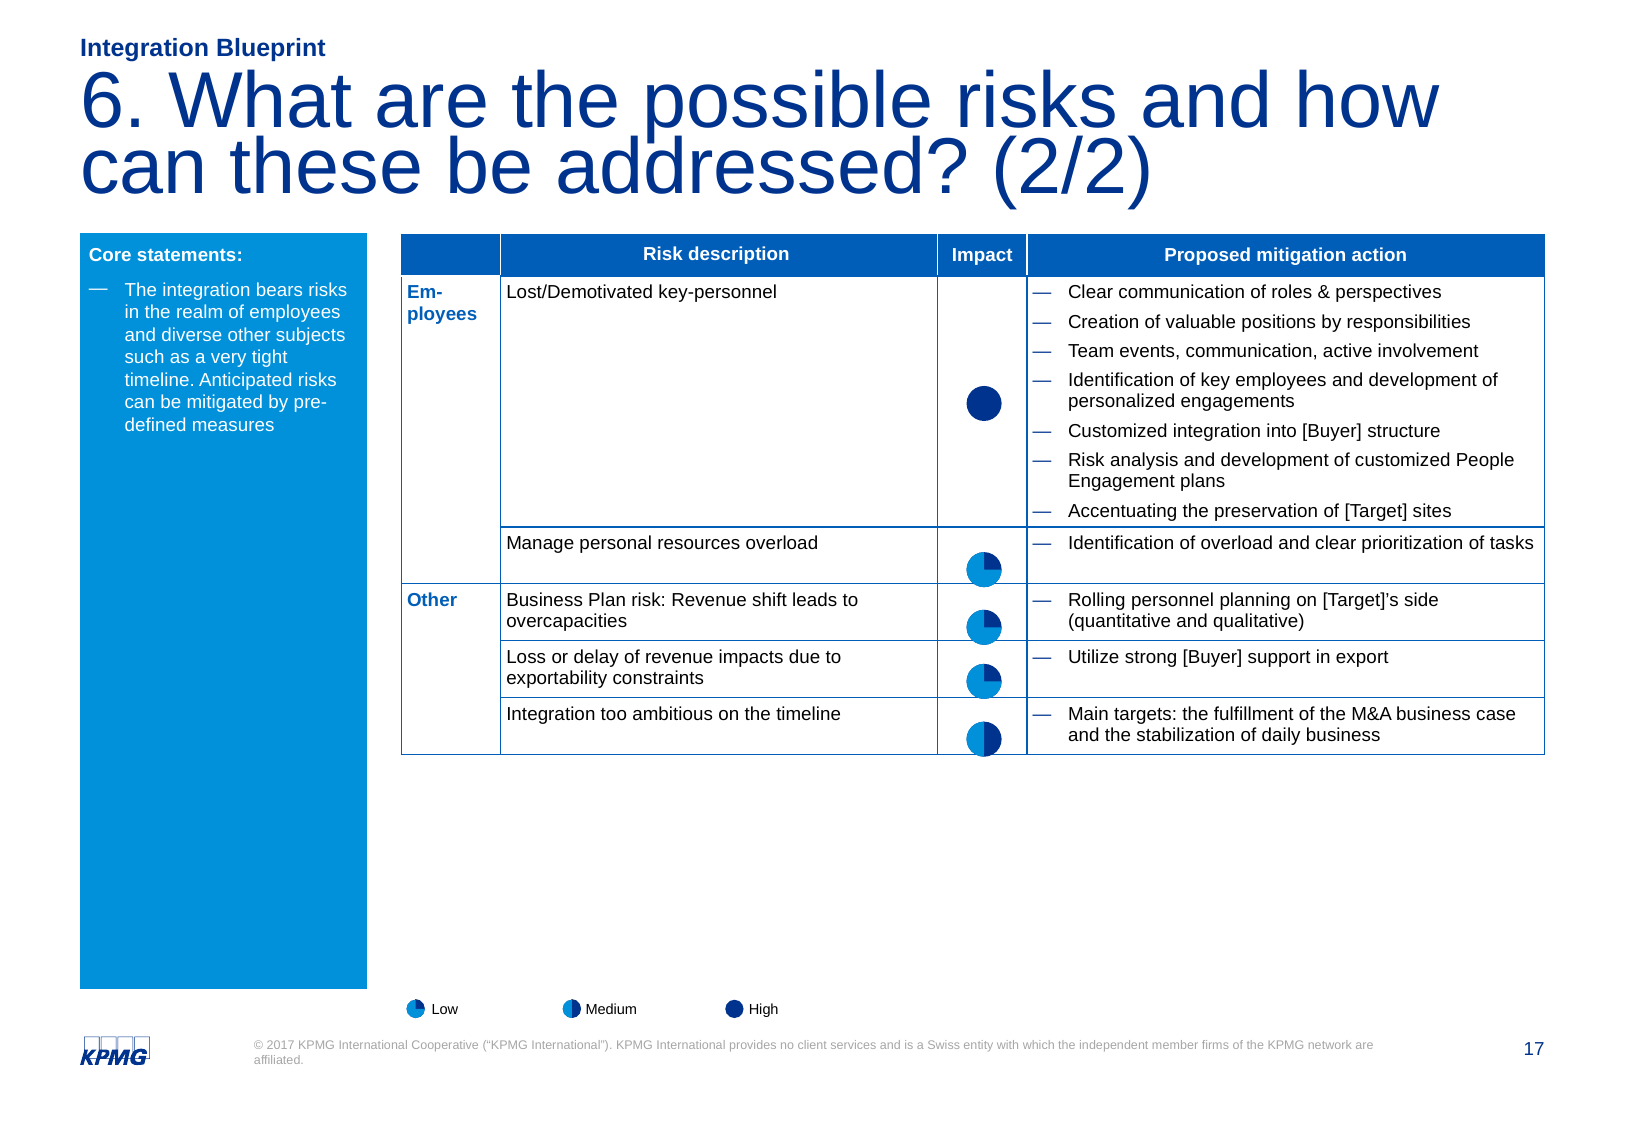

Integration Blueprint
# 6. What are the possible risks and how can these be addressed? (2/2)
Core statements:
The integration bears risks in the realm of employees and diverse other subjects such as a very tight timeline. Anticipated risks can be mitigated by pre-defined measures
|  | Risk description | Impact | Proposed mitigation action |
| --- | --- | --- | --- |
| Em-ployees | Lost/Demotivated key-personnel |  | Clear communication of roles & perspectives Creation of valuable positions by responsibilities Team events, communication, active involvement Identification of key employees and development of personalized engagements Customized integration into [Buyer] structure Risk analysis and development of customized People Engagement plans Accentuating the preservation of [Target] sites |
|  | Manage personal resources overload |  | Identification of overload and clear prioritization of tasks |
| Other | Business Plan risk: Revenue shift leads to overcapacities |  | Rolling personnel planning on [Target]’s side (quantitative and qualitative) |
|  | Loss or delay of revenue impacts due to exportability constraints |  | Utilize strong [Buyer] support in export |
|  | Integration too ambitious on the timeline |  | Main targets: the fulfillment of the M&A business case and the stabilization of daily business |

Low
Medium
High